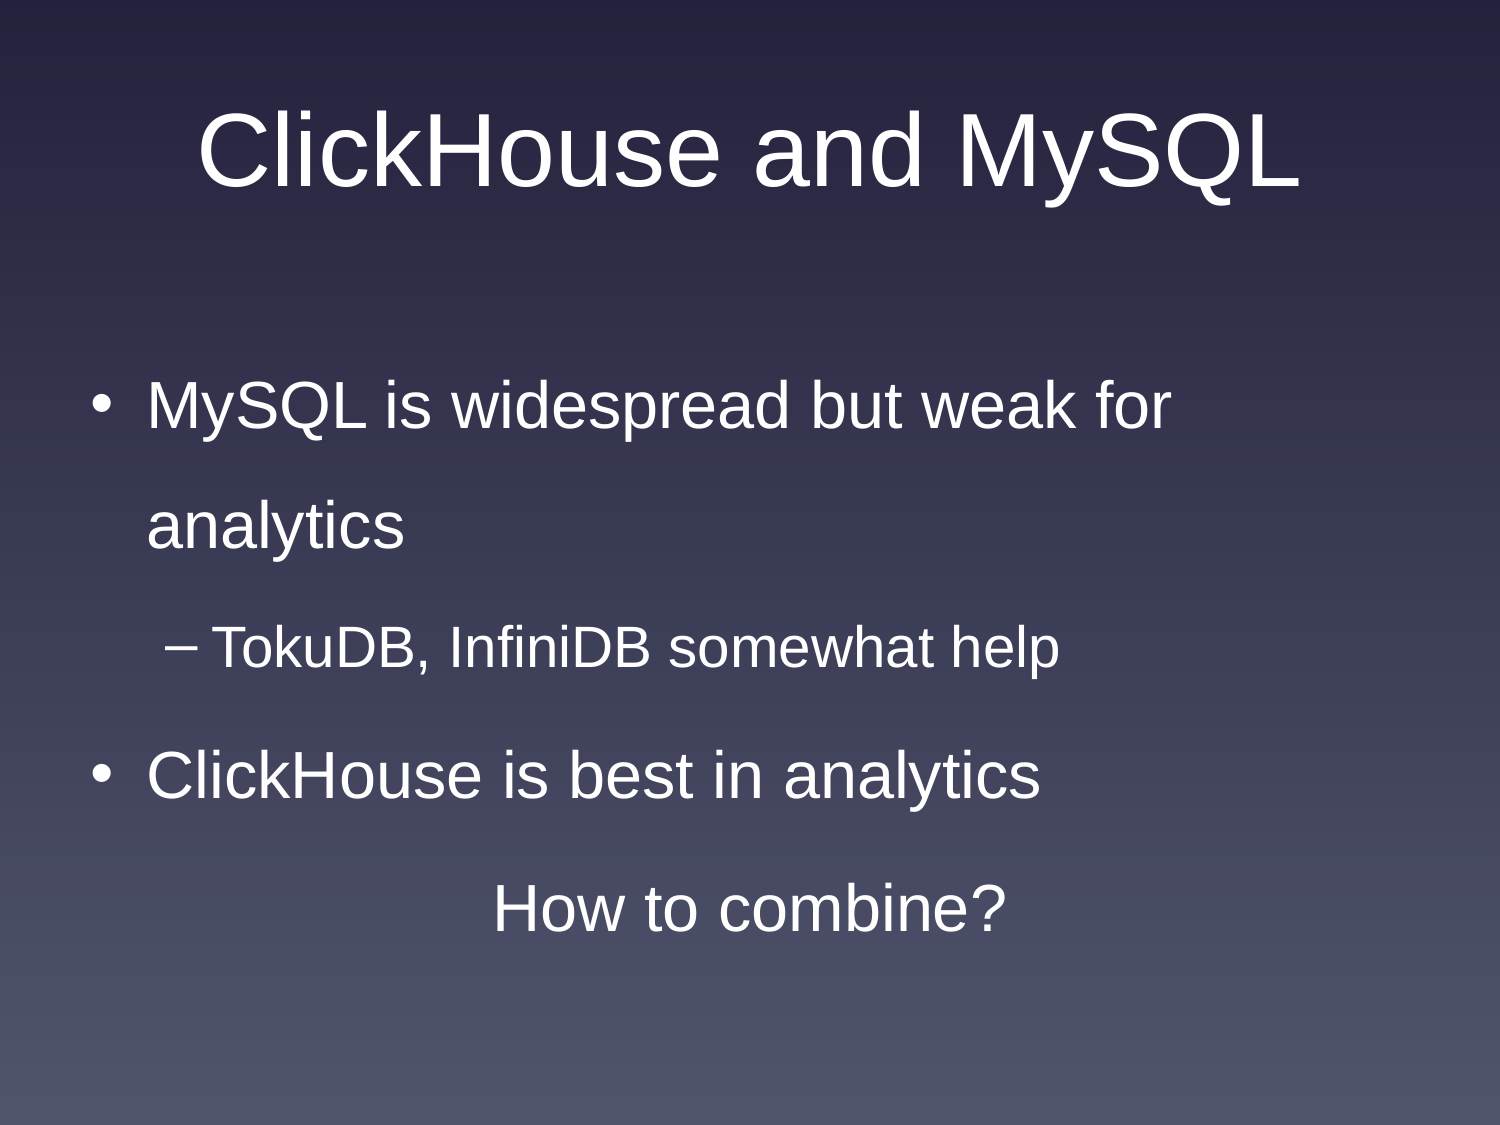

# ClickHouse and MySQL
MySQL is widespread but weak for analytics
TokuDB, InfiniDB somewhat help
ClickHouse is best in analytics
How to combine?